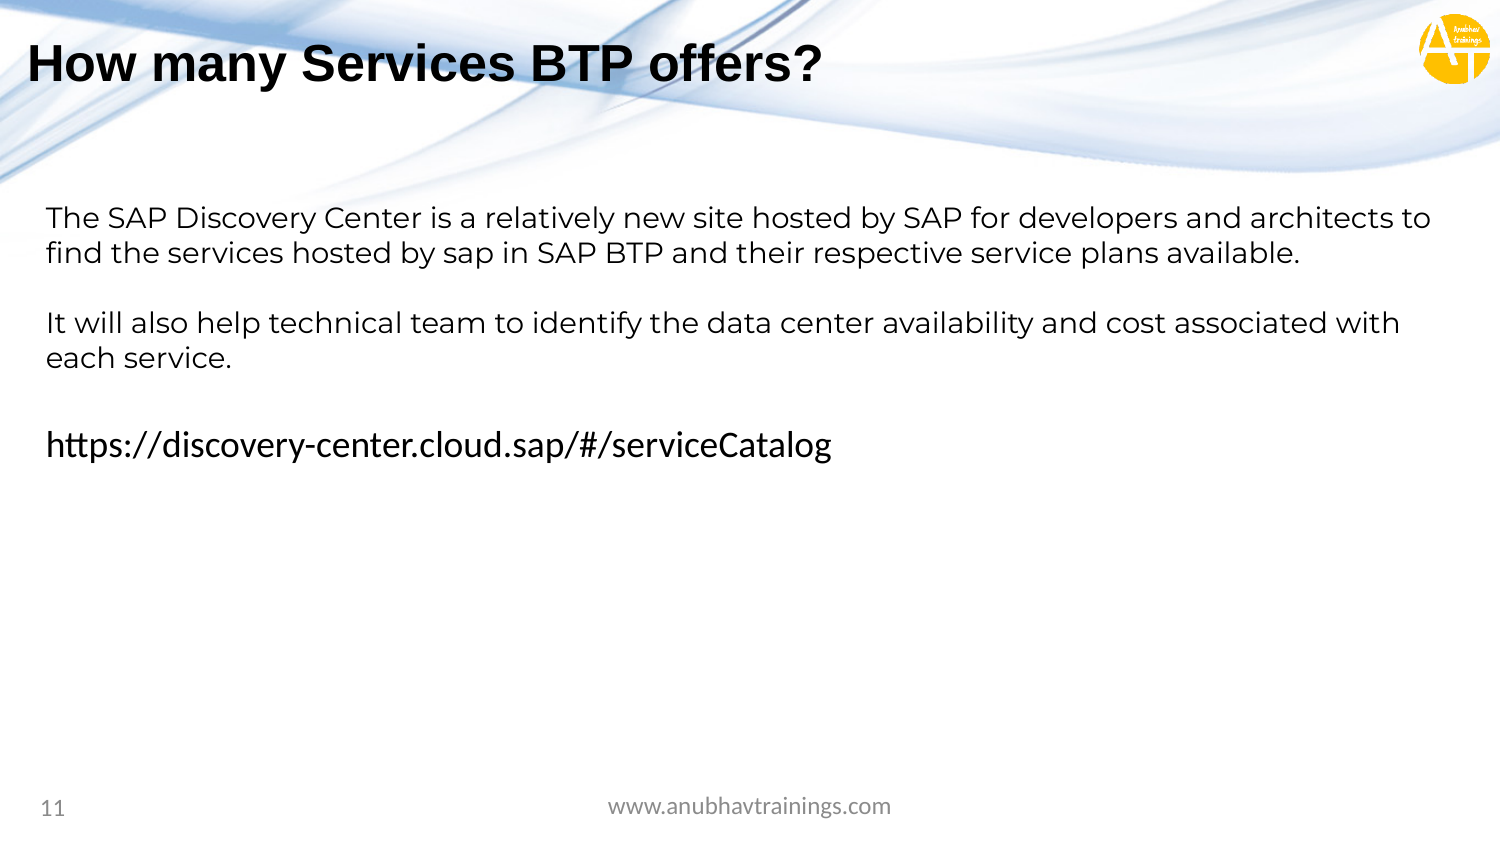

# How many Services BTP offers?
The SAP Discovery Center is a relatively new site hosted by SAP for developers and architects to find the services hosted by sap in SAP BTP and their respective service plans available.

It will also help technical team to identify the data center availability and cost associated with each service.

https://discovery-center.cloud.sap/#/serviceCatalog

www.anubhavtrainings.com
11